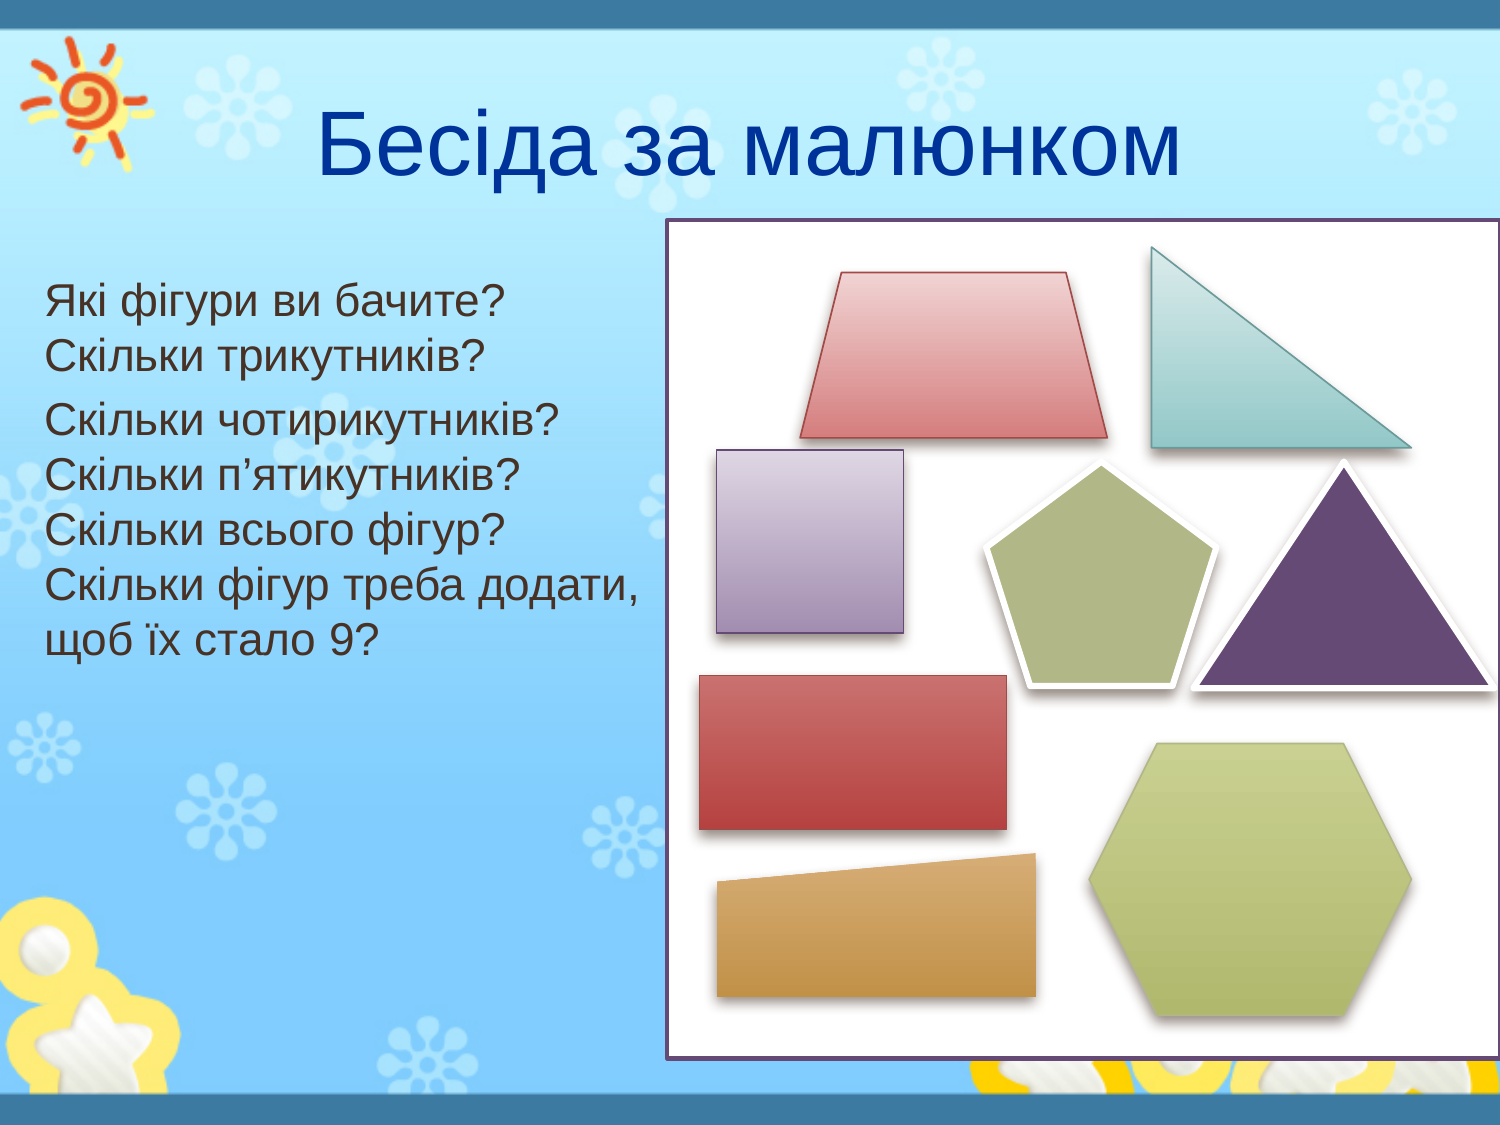

# Бесіда за малюнком

Які фігури ви бачите? Скільки трикутників?
Скільки чотирикутників? Скільки п’ятикутників? Скільки всього фігур? Скільки фігур треба додати, щоб їх стало 9?